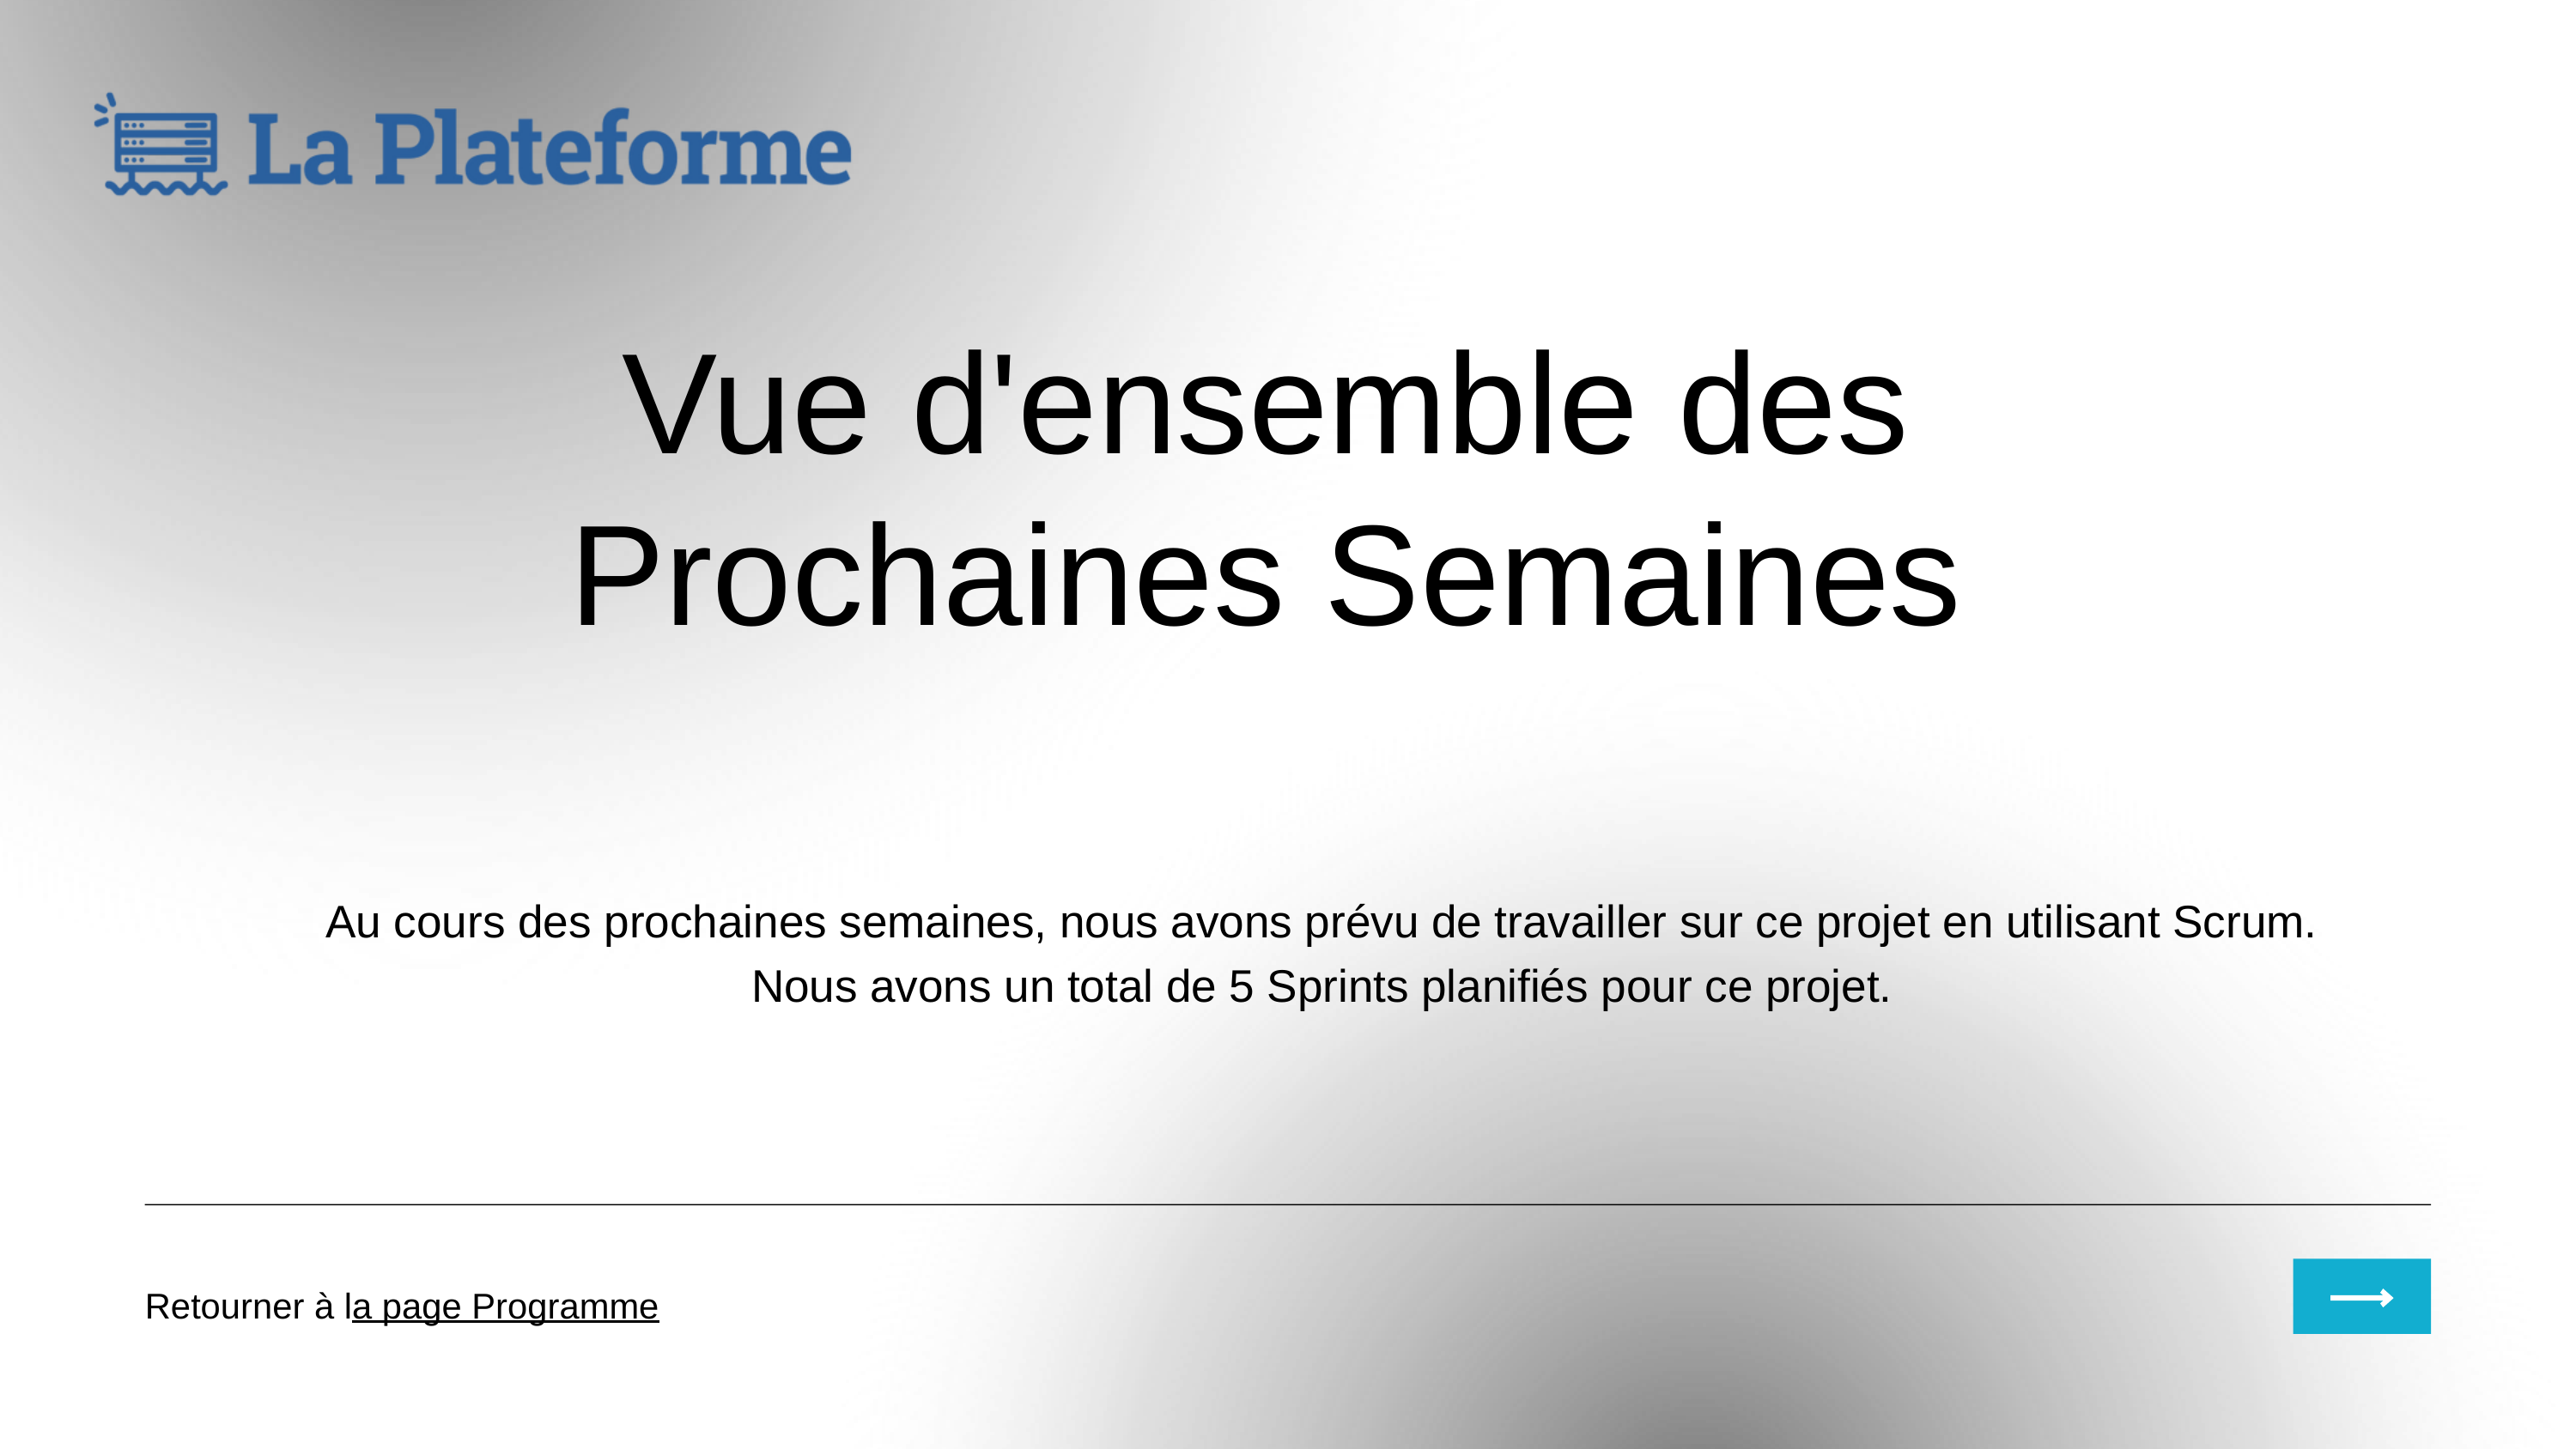

Vue d'ensemble des Prochaines Semaines

Au cours des prochaines semaines, nous avons prévu de travailler sur ce projet en utilisant Scrum.
Nous avons un total de 5 Sprints planifiés pour ce projet.

Retourner à la page Programme